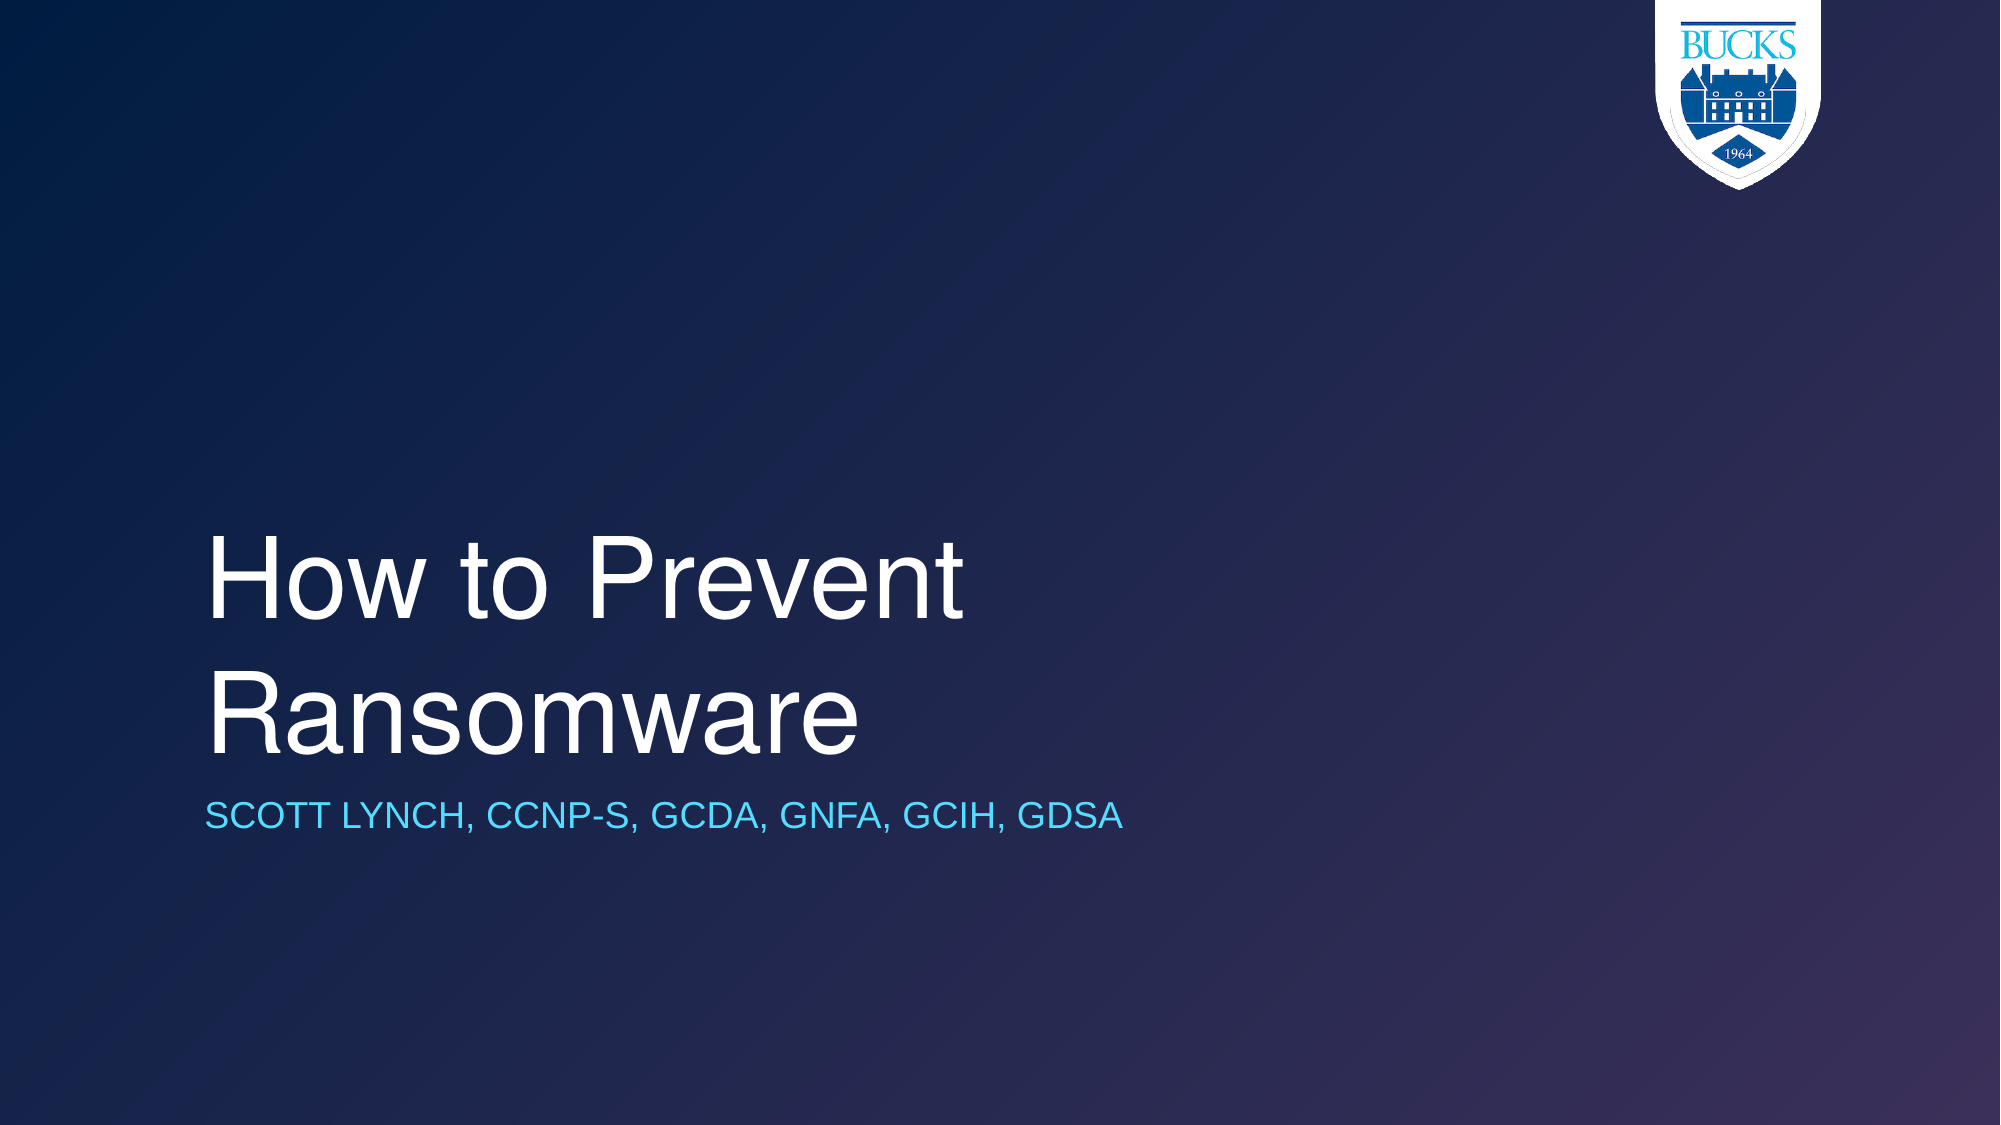

# How to Prevent Ransomware
Scott Lynch, CCNP-S, GCDA, GNFA, GCIH, GDSA